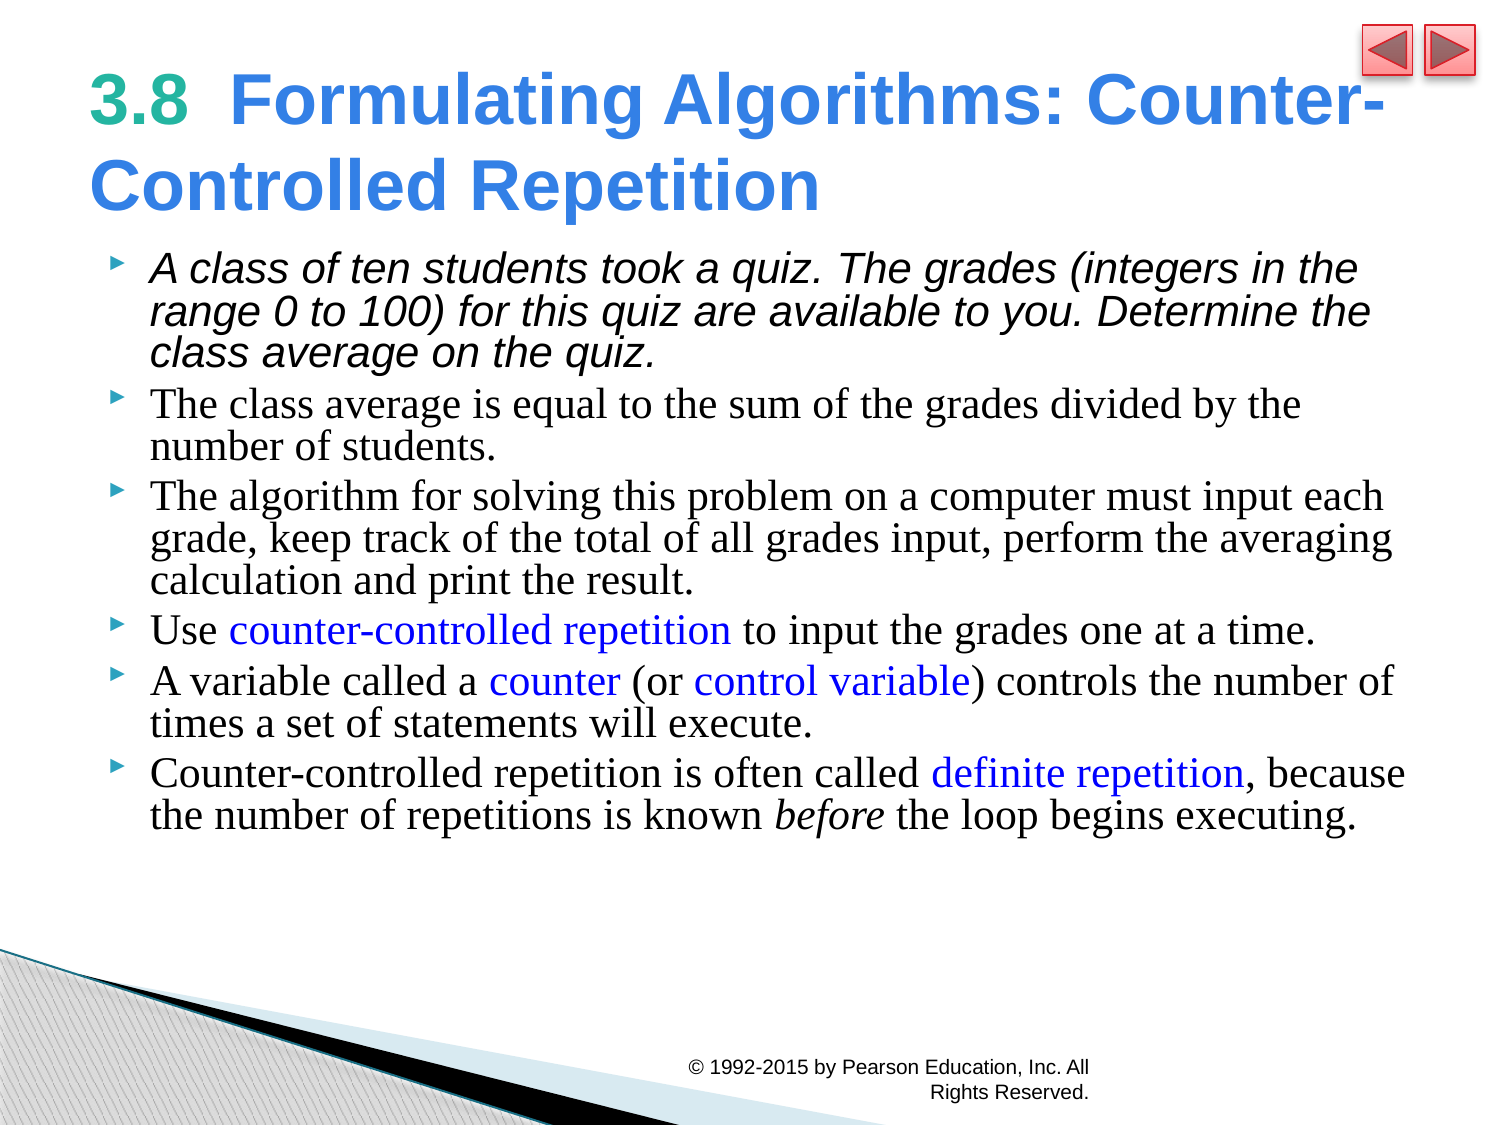

# 3.8  Formulating Algorithms: Counter-Controlled Repetition
A class of ten students took a quiz. The grades (integers in the range 0 to 100) for this quiz are available to you. Determine the class average on the quiz.
The class average is equal to the sum of the grades divided by the number of students.
The algorithm for solving this problem on a computer must input each grade, keep track of the total of all grades input, perform the averaging calculation and print the result.
Use counter-controlled repetition to input the grades one at a time.
A variable called a counter (or control variable) controls the number of times a set of statements will execute.
Counter-controlled repetition is often called definite repetition, because the number of repetitions is known before the loop begins executing.
© 1992-2015 by Pearson Education, Inc. All Rights Reserved.